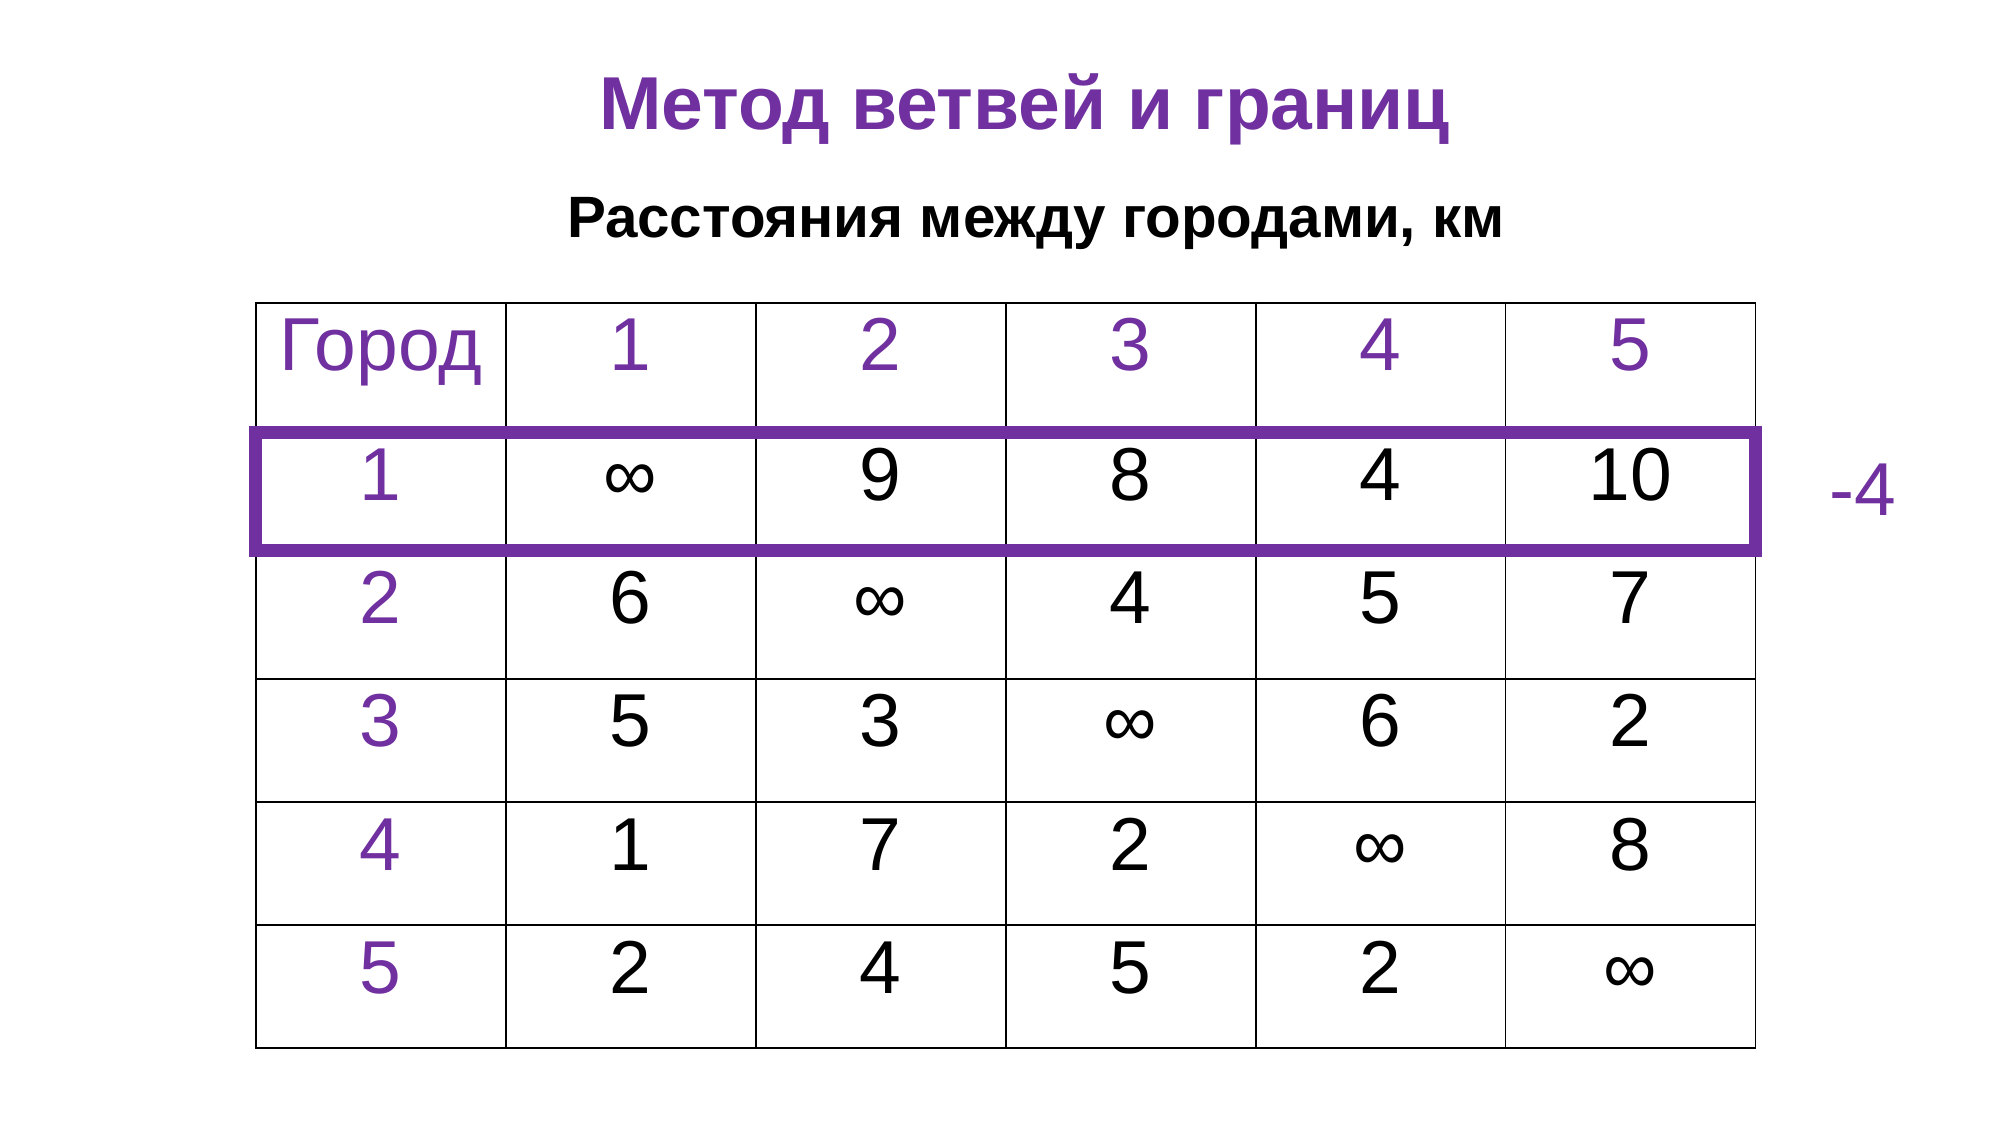

Метод ветвей и границ
Расстояния между городами, км

| Город | 1 | 2 | 3 | 4 | 5 |
| --- | --- | --- | --- | --- | --- |
| 1 | ∞ | 9 | 8 | 4 | 10 |
| 2 | 6 | ∞ | 4 | 5 | 7 |
| 3 | 5 | 3 | ∞ | 6 | 2 |
| 4 | 1 | 7 | 2 | ∞ | 8 |
| 5 | 2 | 4 | 5 | 2 | ∞ |

-4